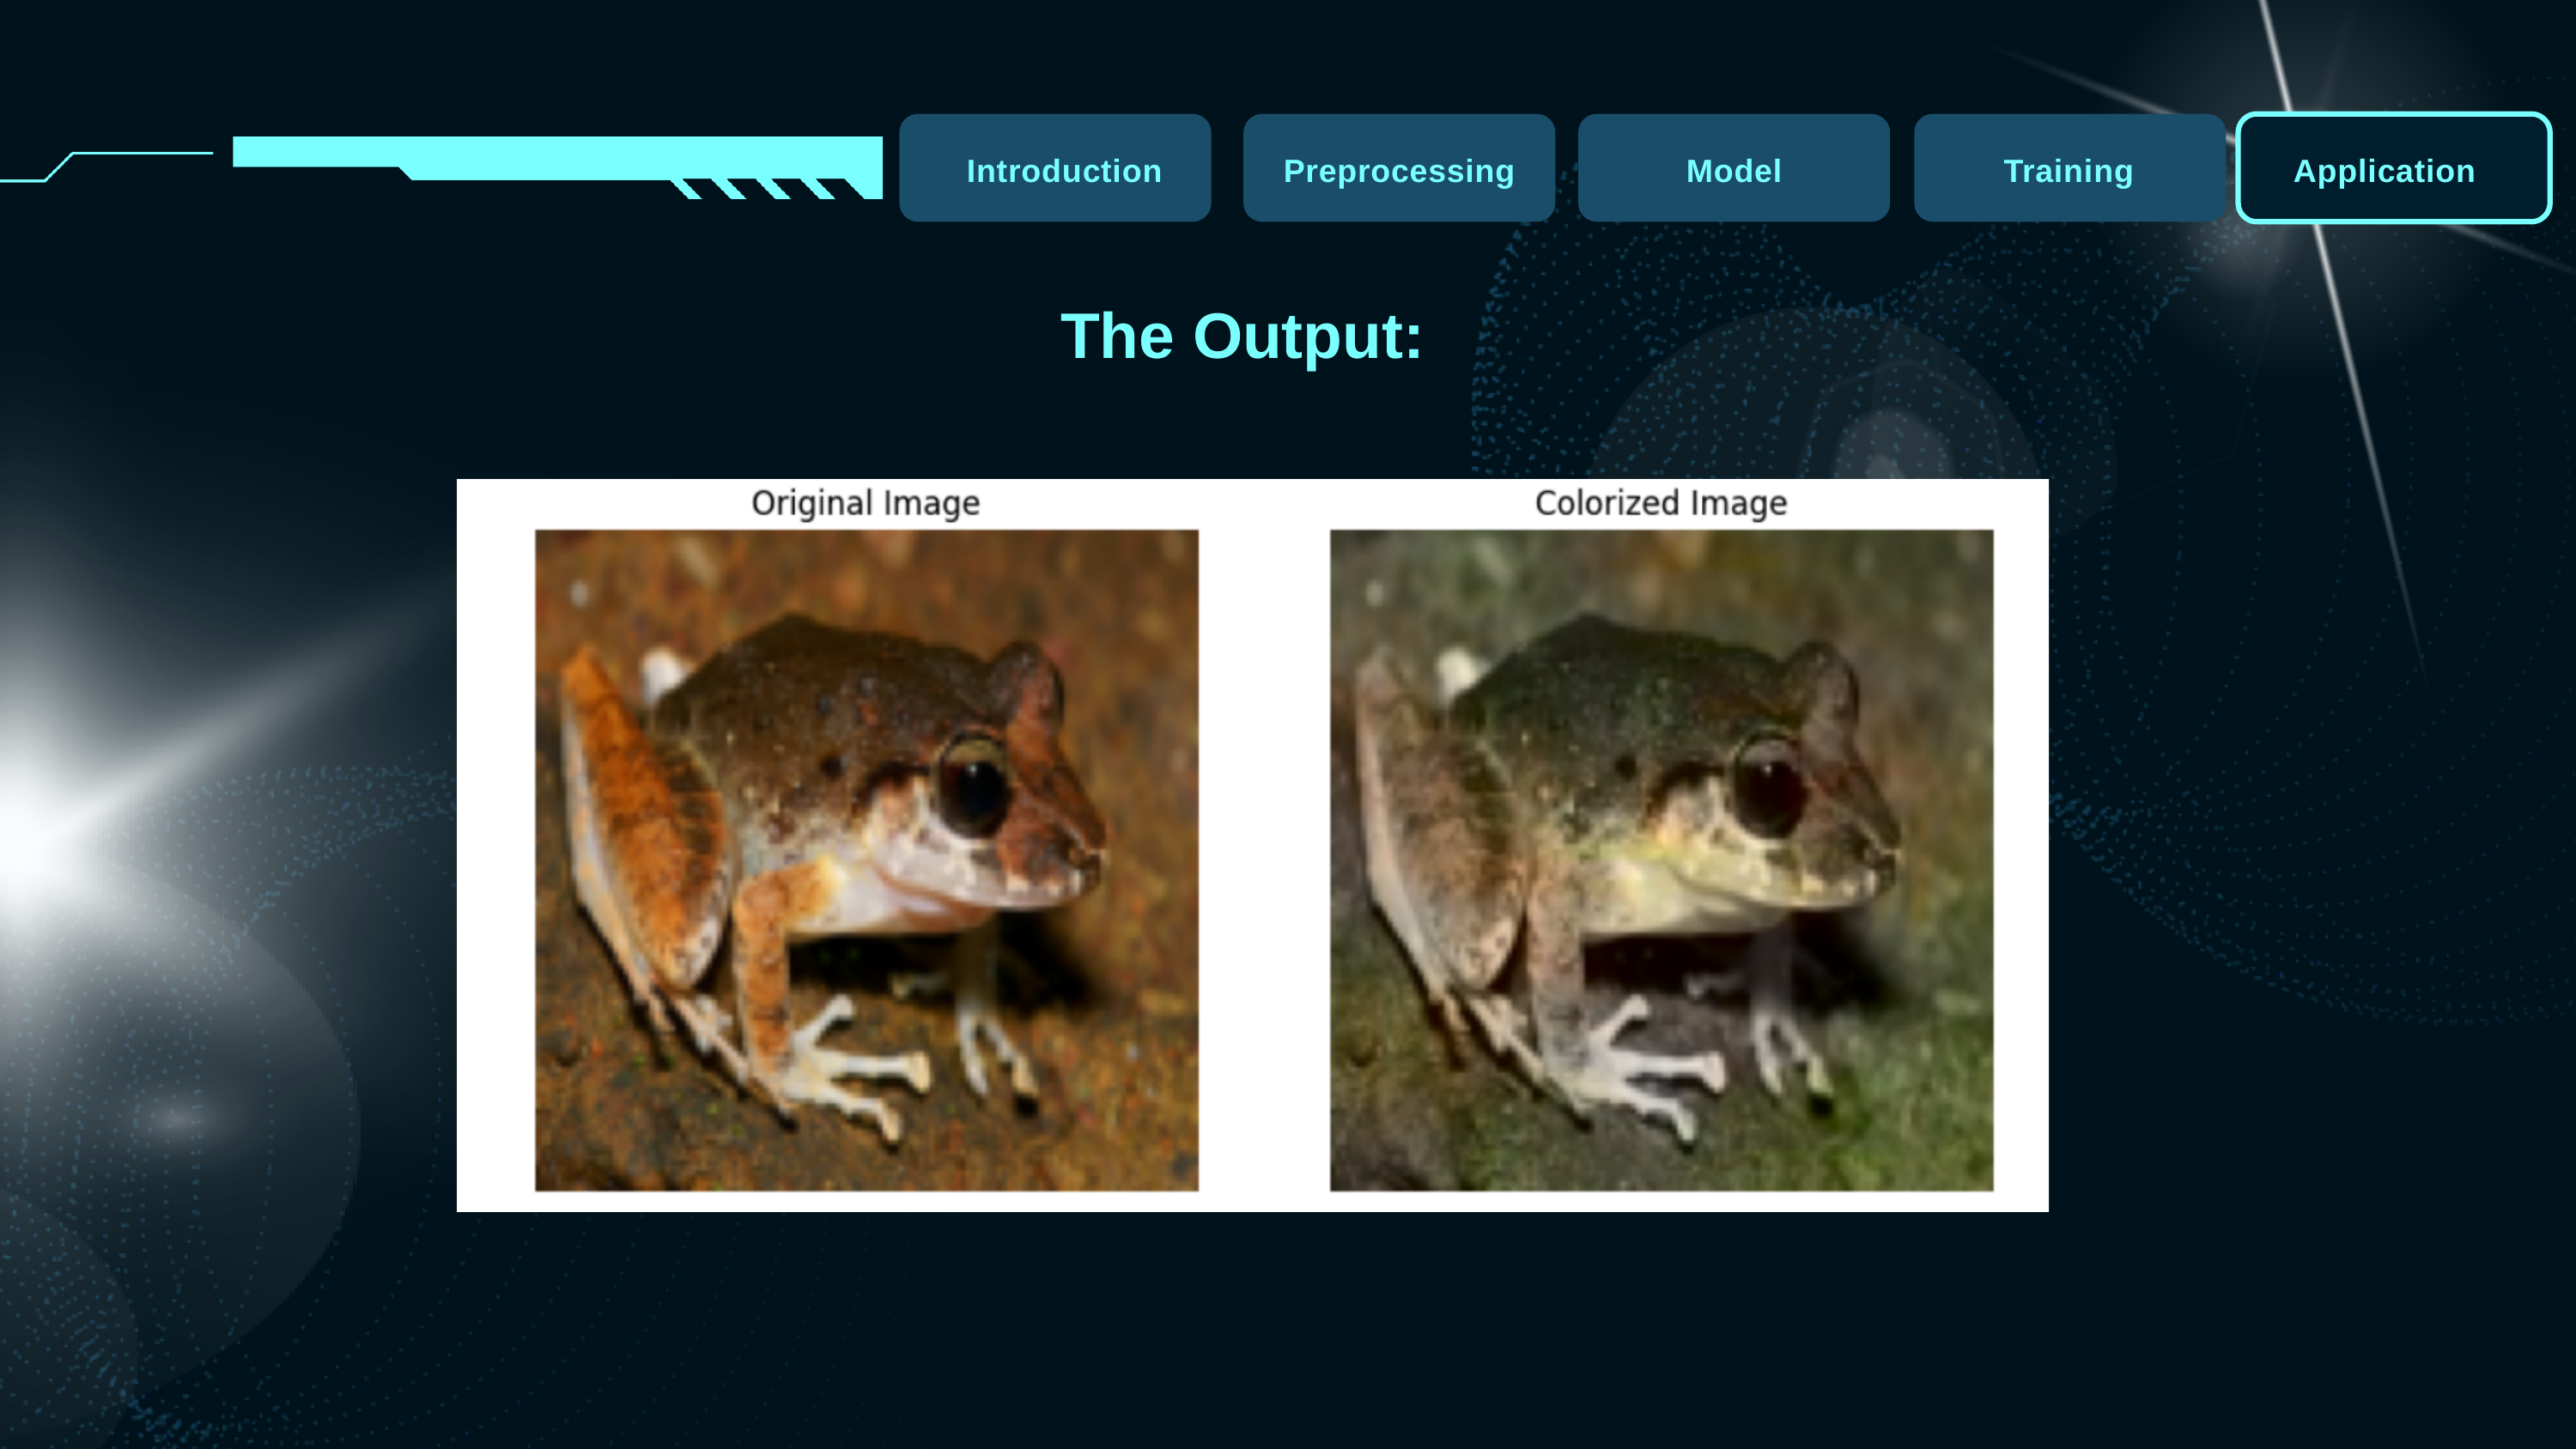

Introduction
Preprocessing
Model
Training
Application
The Output: